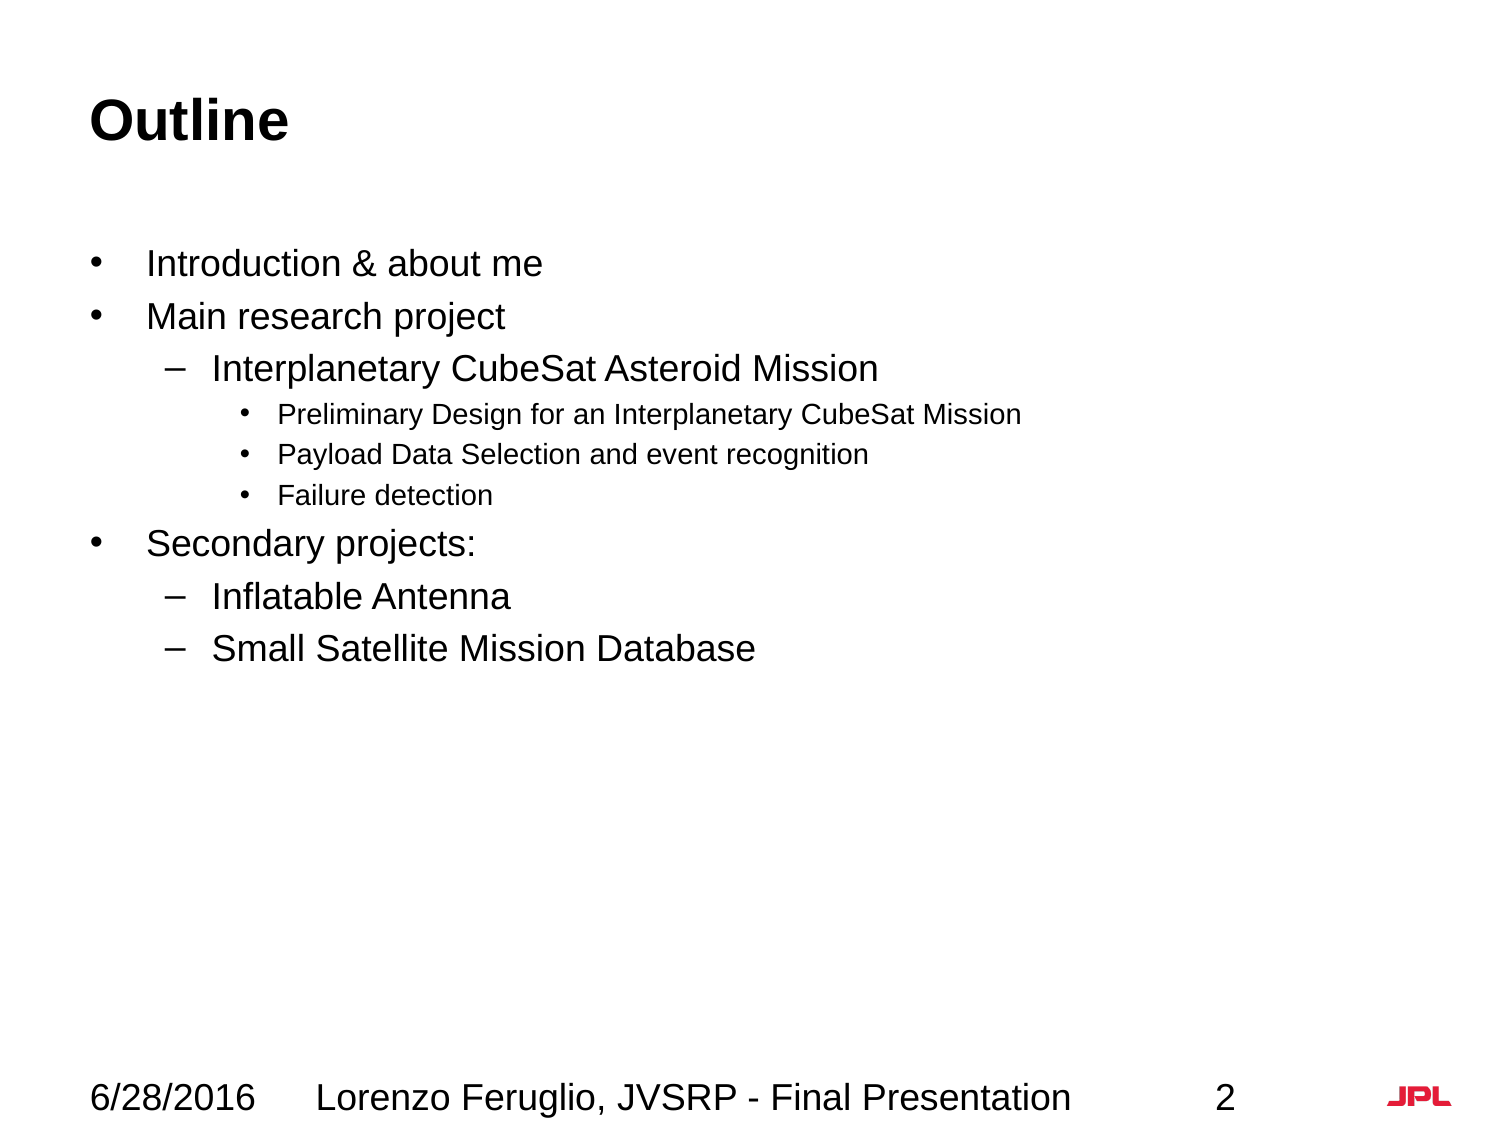

# Outline

Introduction & about me
Main research project
Interplanetary CubeSat Asteroid Mission
Preliminary Design for an Interplanetary CubeSat Mission
Payload Data Selection and event recognition
Failure detection
Secondary projects:
Inflatable Antenna
Small Satellite Mission Database
6/28/2016
Lorenzo Feruglio, JVSRP - Final Presentation
2